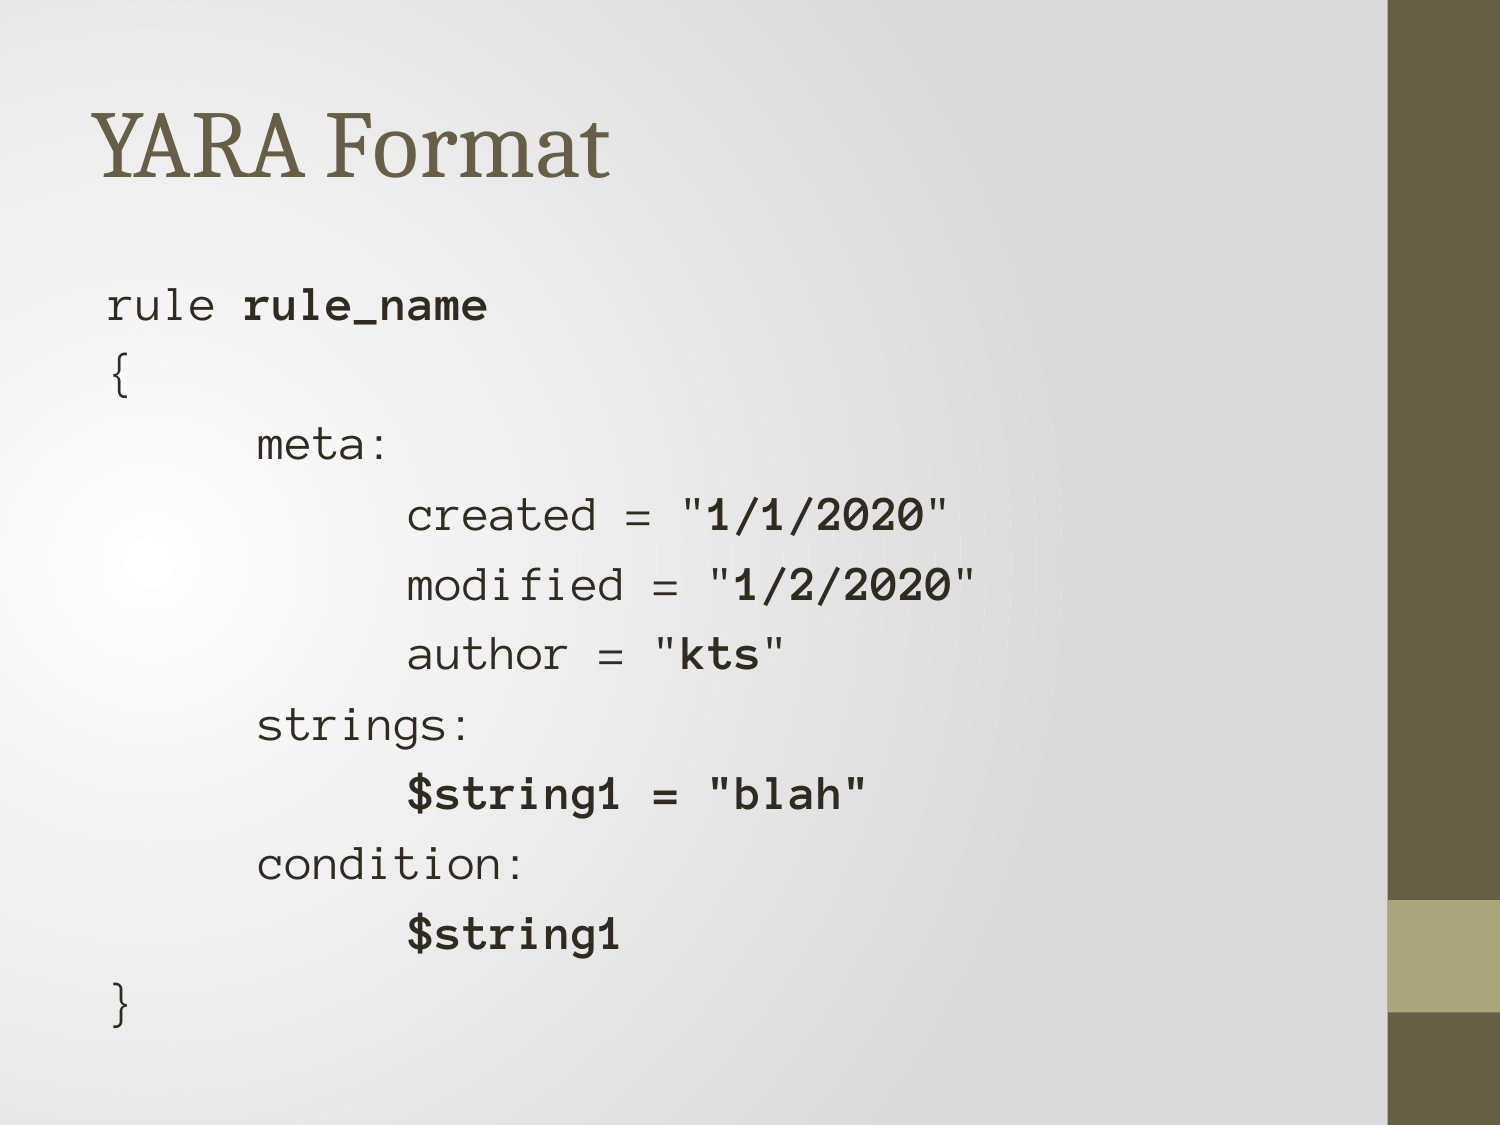

# YARA Format
rule rule_name
{
	meta:
		created = "1/1/2020"
		modified = "1/2/2020"
		author = "kts"
	strings:
		$string1 = "blah"
	condition:
		$string1
}